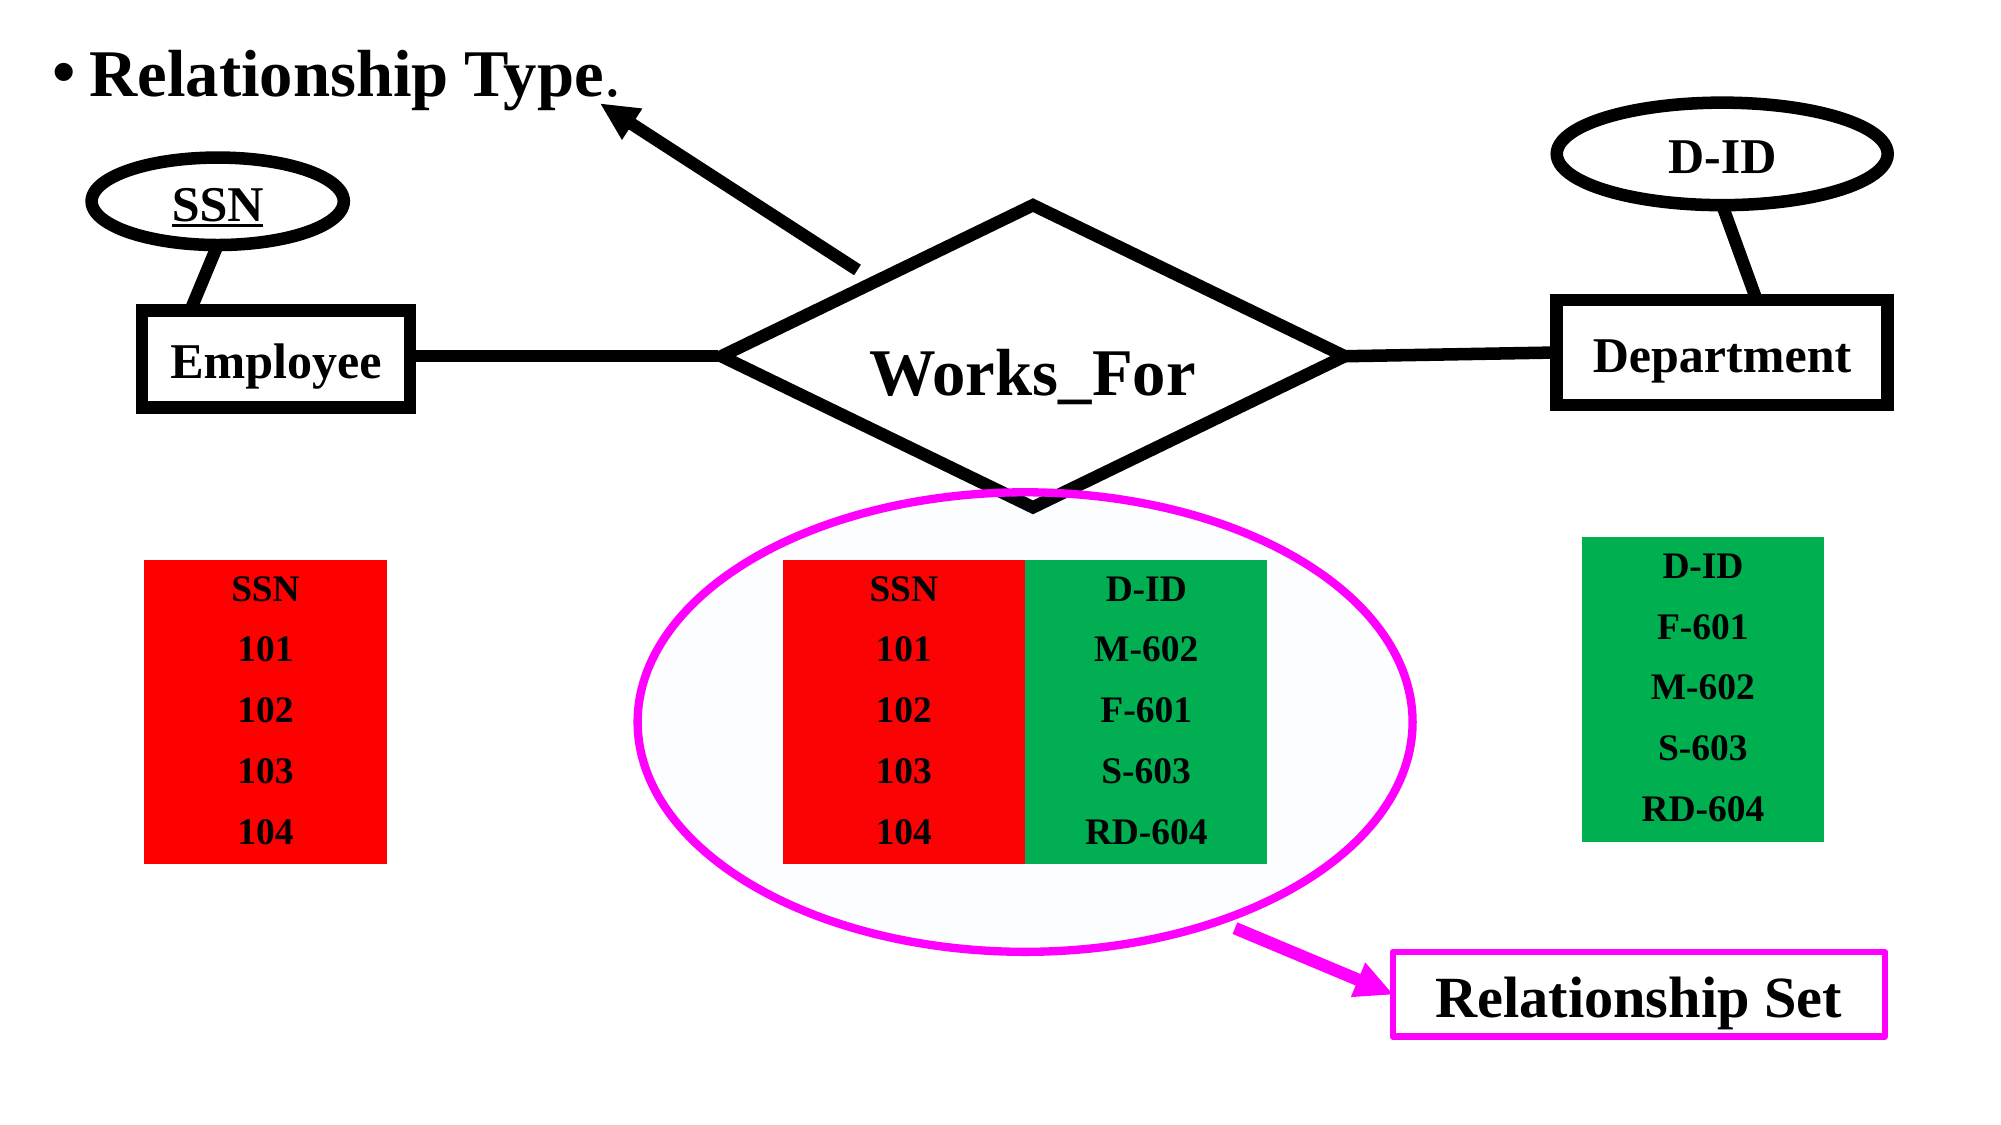

Relationship Type.

D-ID
Department
SSN
Employee

Works_For

| D-ID |
| --- |
| F-601 |
| M-602 |
| S-603 |
| RD-604 |
| SSN |
| --- |
| 101 |
| 102 |
| 103 |
| 104 |
| SSN |
| --- |
| 101 |
| 102 |
| 103 |
| 104 |
| D-ID |
| --- |
| M-602 |
| F-601 |
| S-603 |
| RD-604 |
Relationship Set